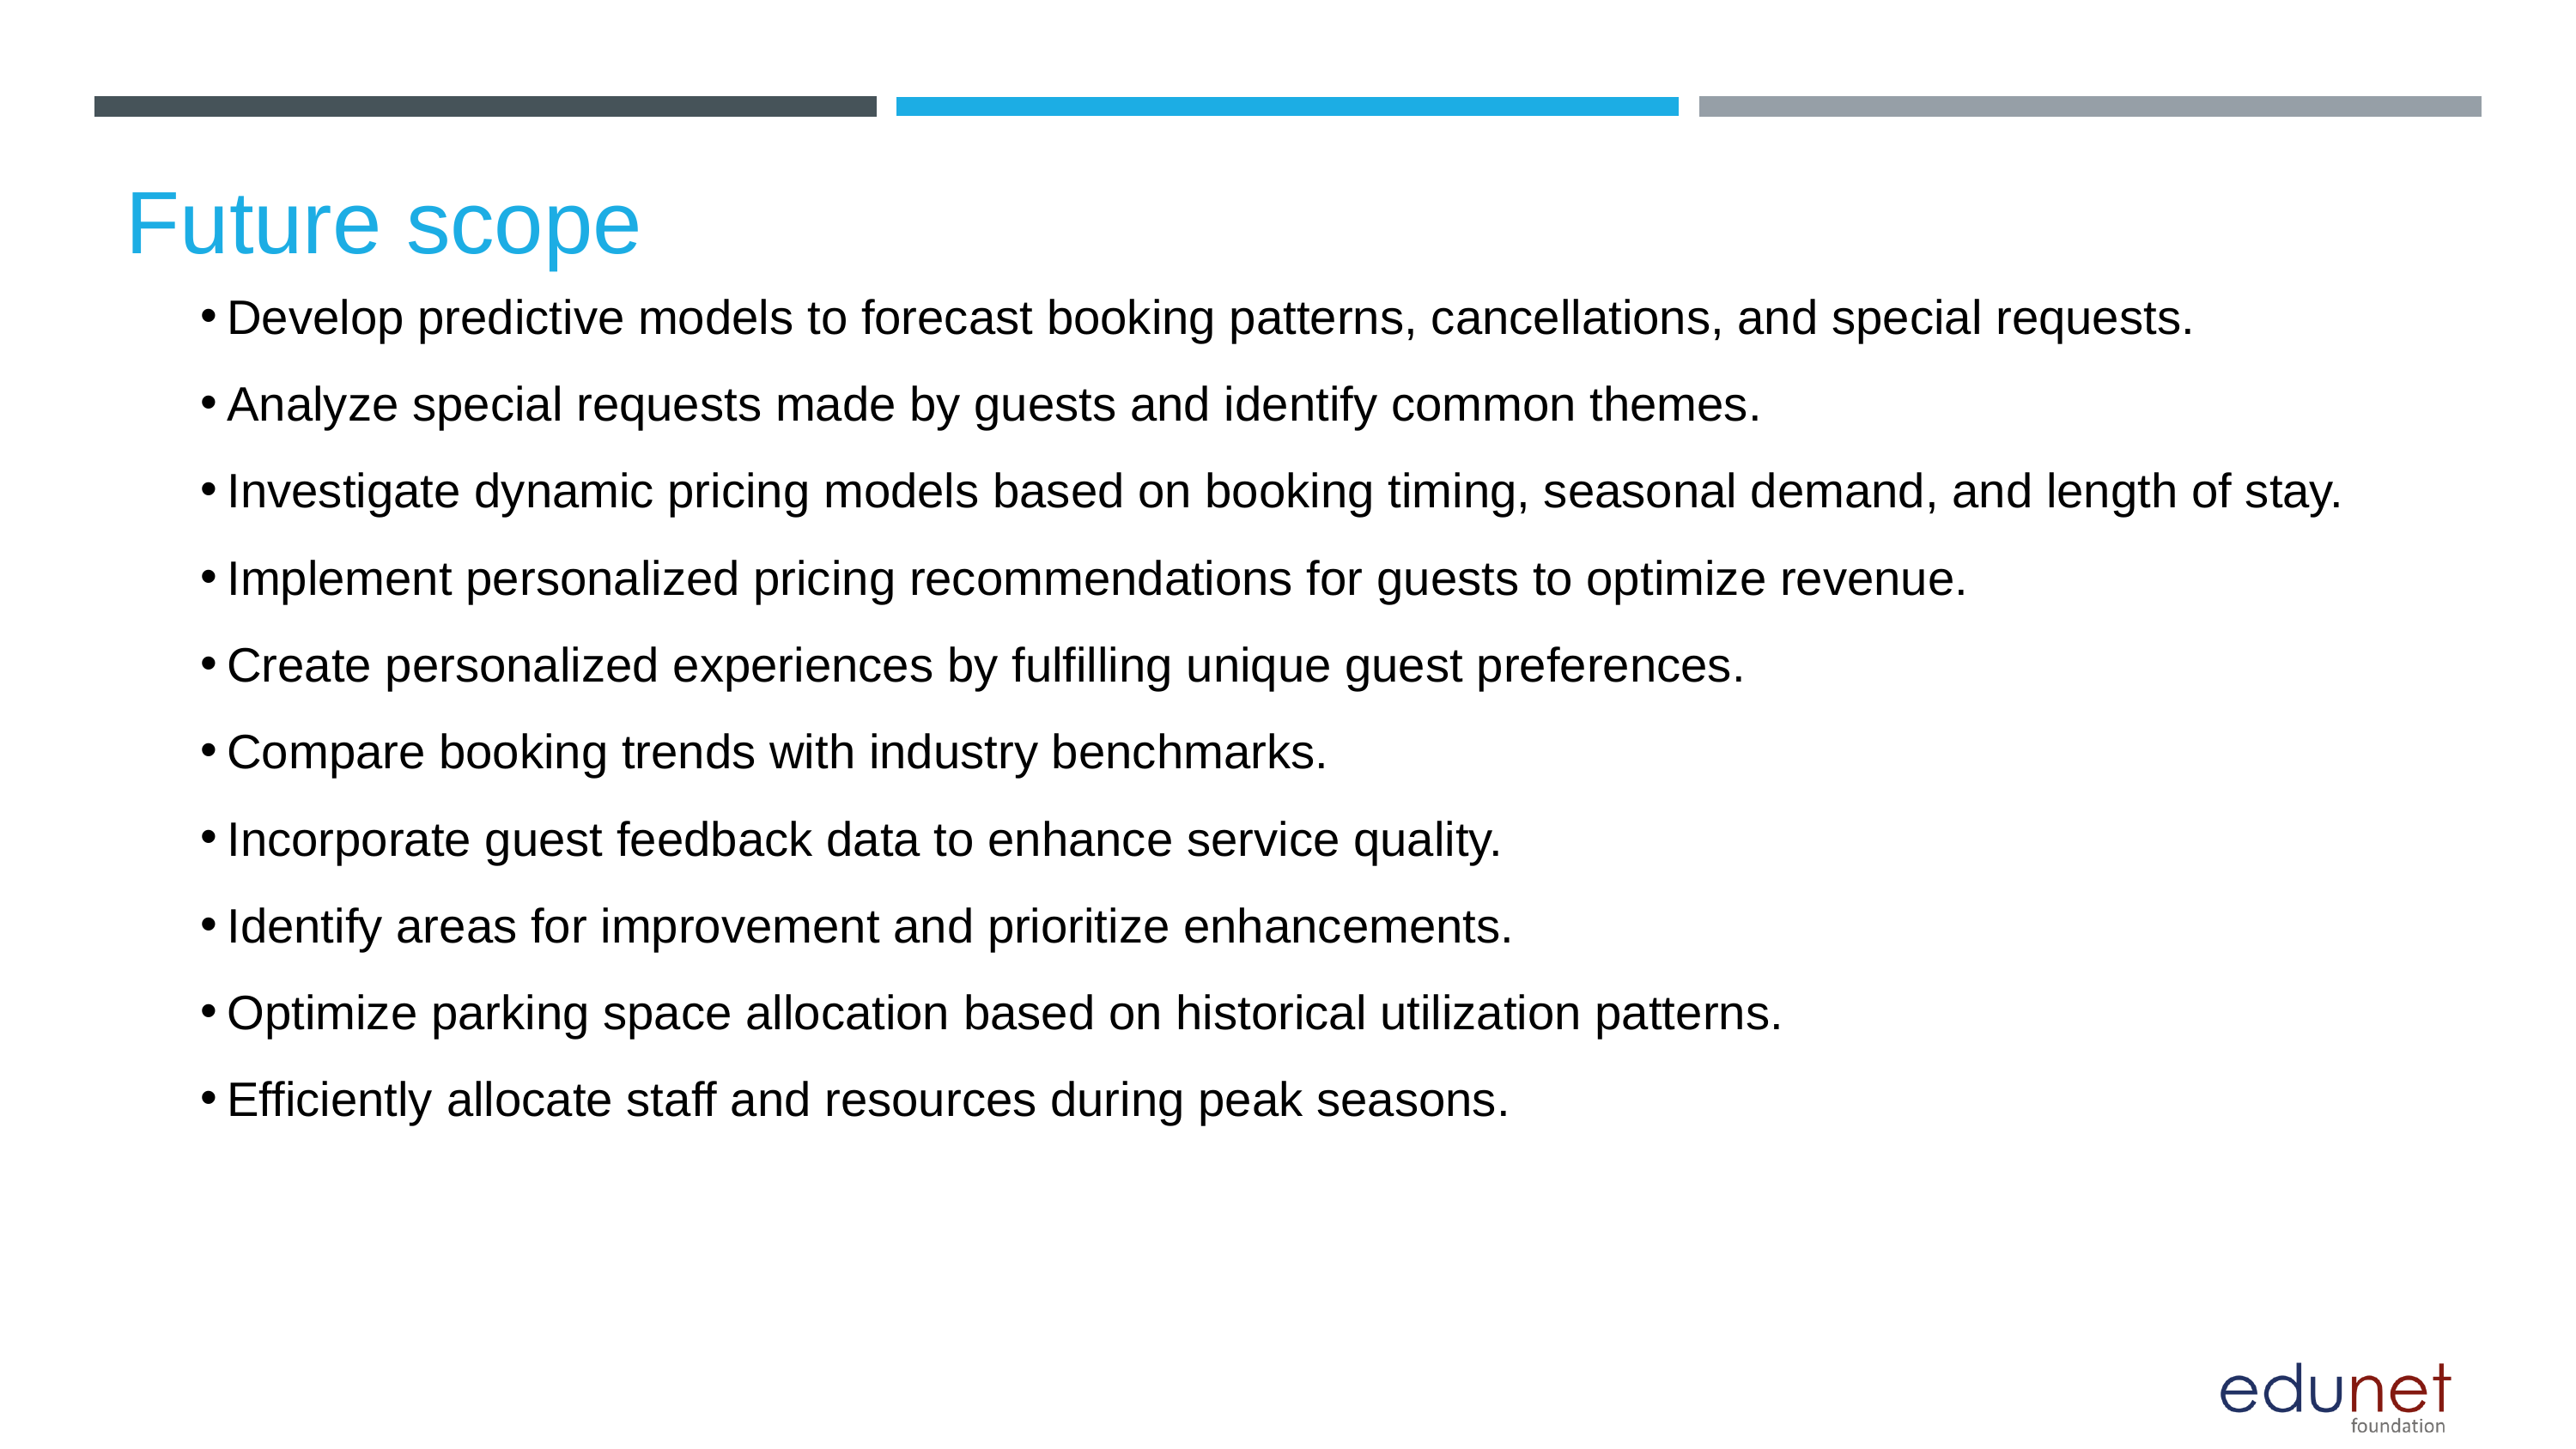

Future scope
Develop predictive models to forecast booking patterns, cancellations, and special requests.
Analyze special requests made by guests and identify common themes.
Investigate dynamic pricing models based on booking timing, seasonal demand, and length of stay.
Implement personalized pricing recommendations for guests to optimize revenue.
Create personalized experiences by fulfilling unique guest preferences.
Compare booking trends with industry benchmarks.
Incorporate guest feedback data to enhance service quality.
Identify areas for improvement and prioritize enhancements.
Optimize parking space allocation based on historical utilization patterns.
Efficiently allocate staff and resources during peak seasons.